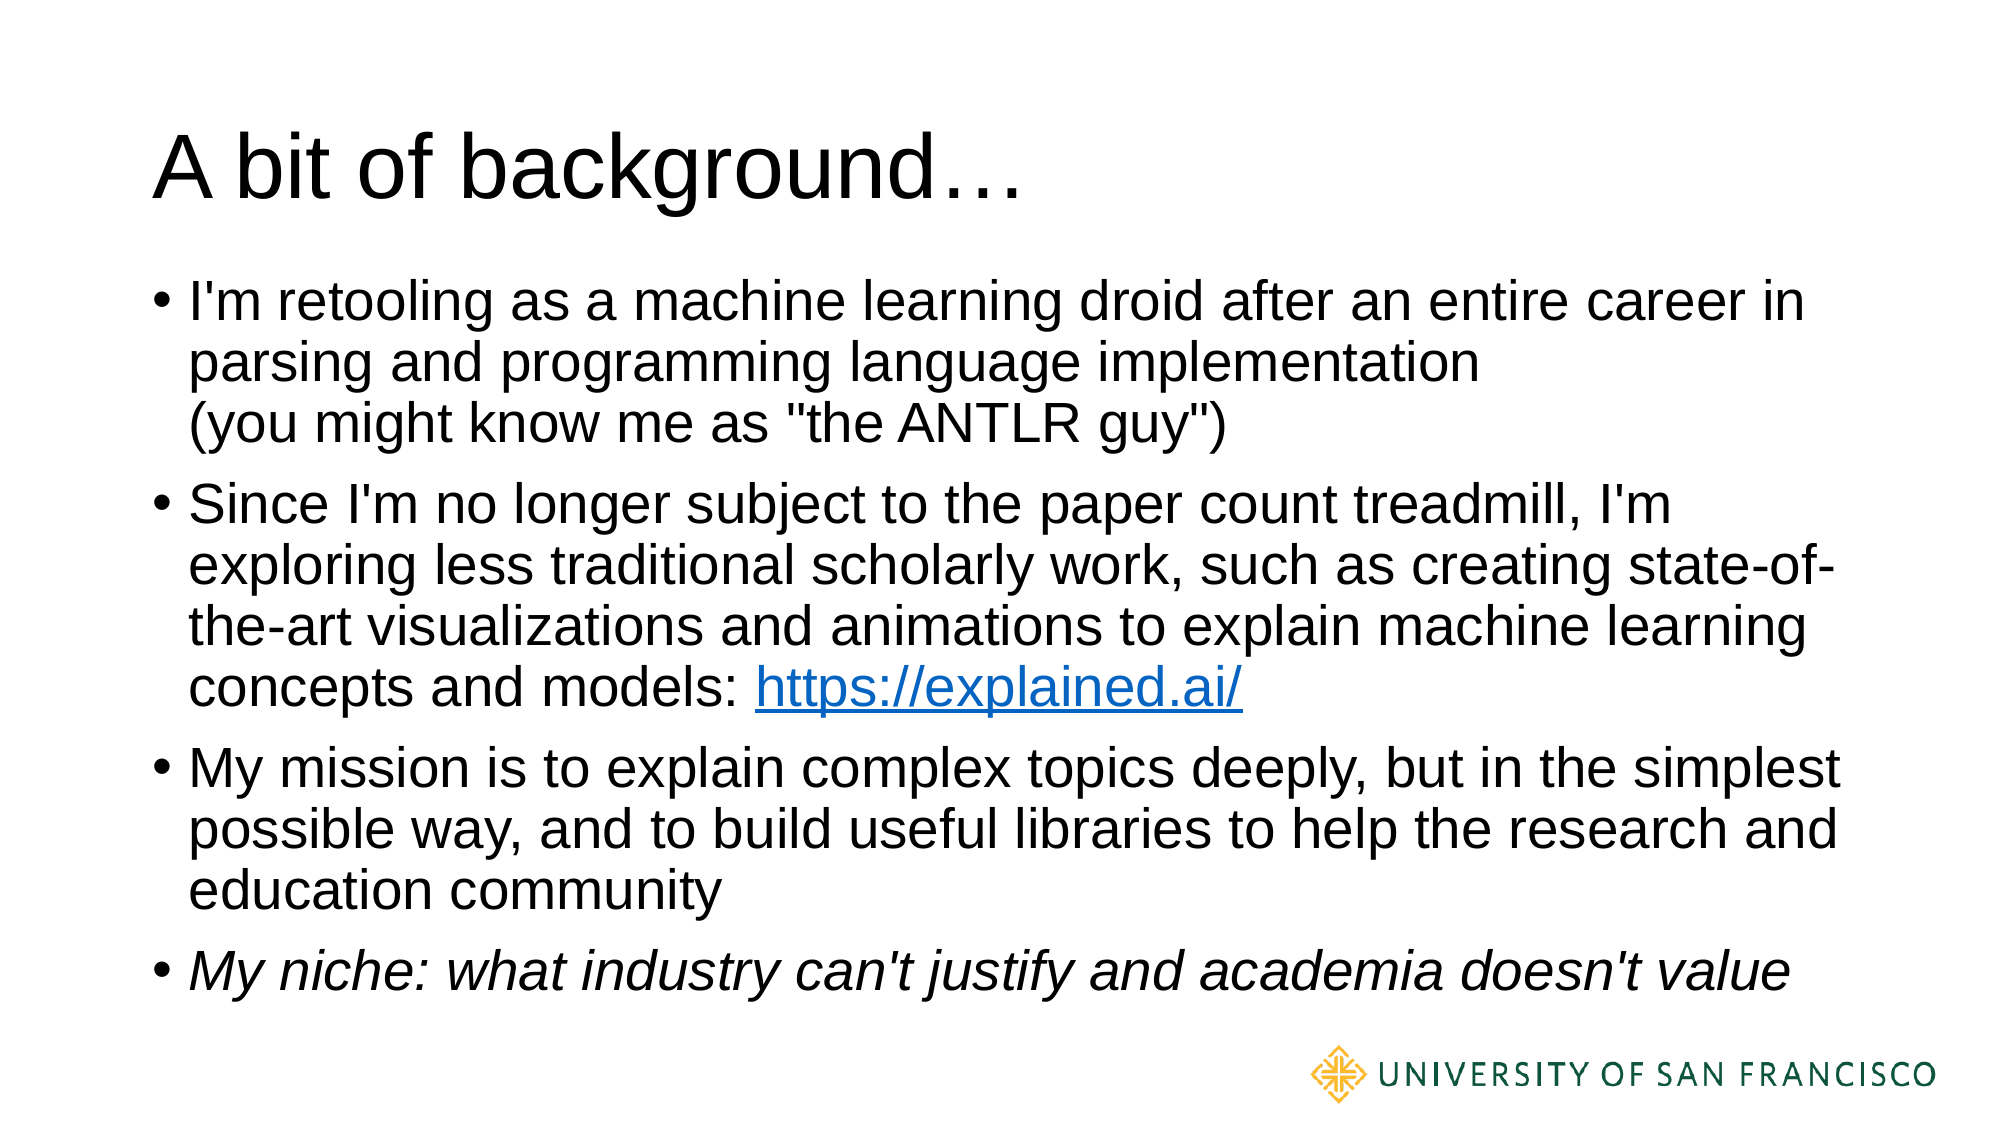

# A bit of background…
I'm retooling as a machine learning droid after an entire career in parsing and programming language implementation
(you might know me as "the ANTLR guy")
Since I'm no longer subject to the paper count treadmill, I'm exploring less traditional scholarly work, such as creating state-of-the-art visualizations and animations to explain machine learning concepts and models: https://explained.ai/
My mission is to explain complex topics deeply, but in the simplest possible way, and to build useful libraries to help the research and education community
My niche: what industry can't justify and academia doesn't value